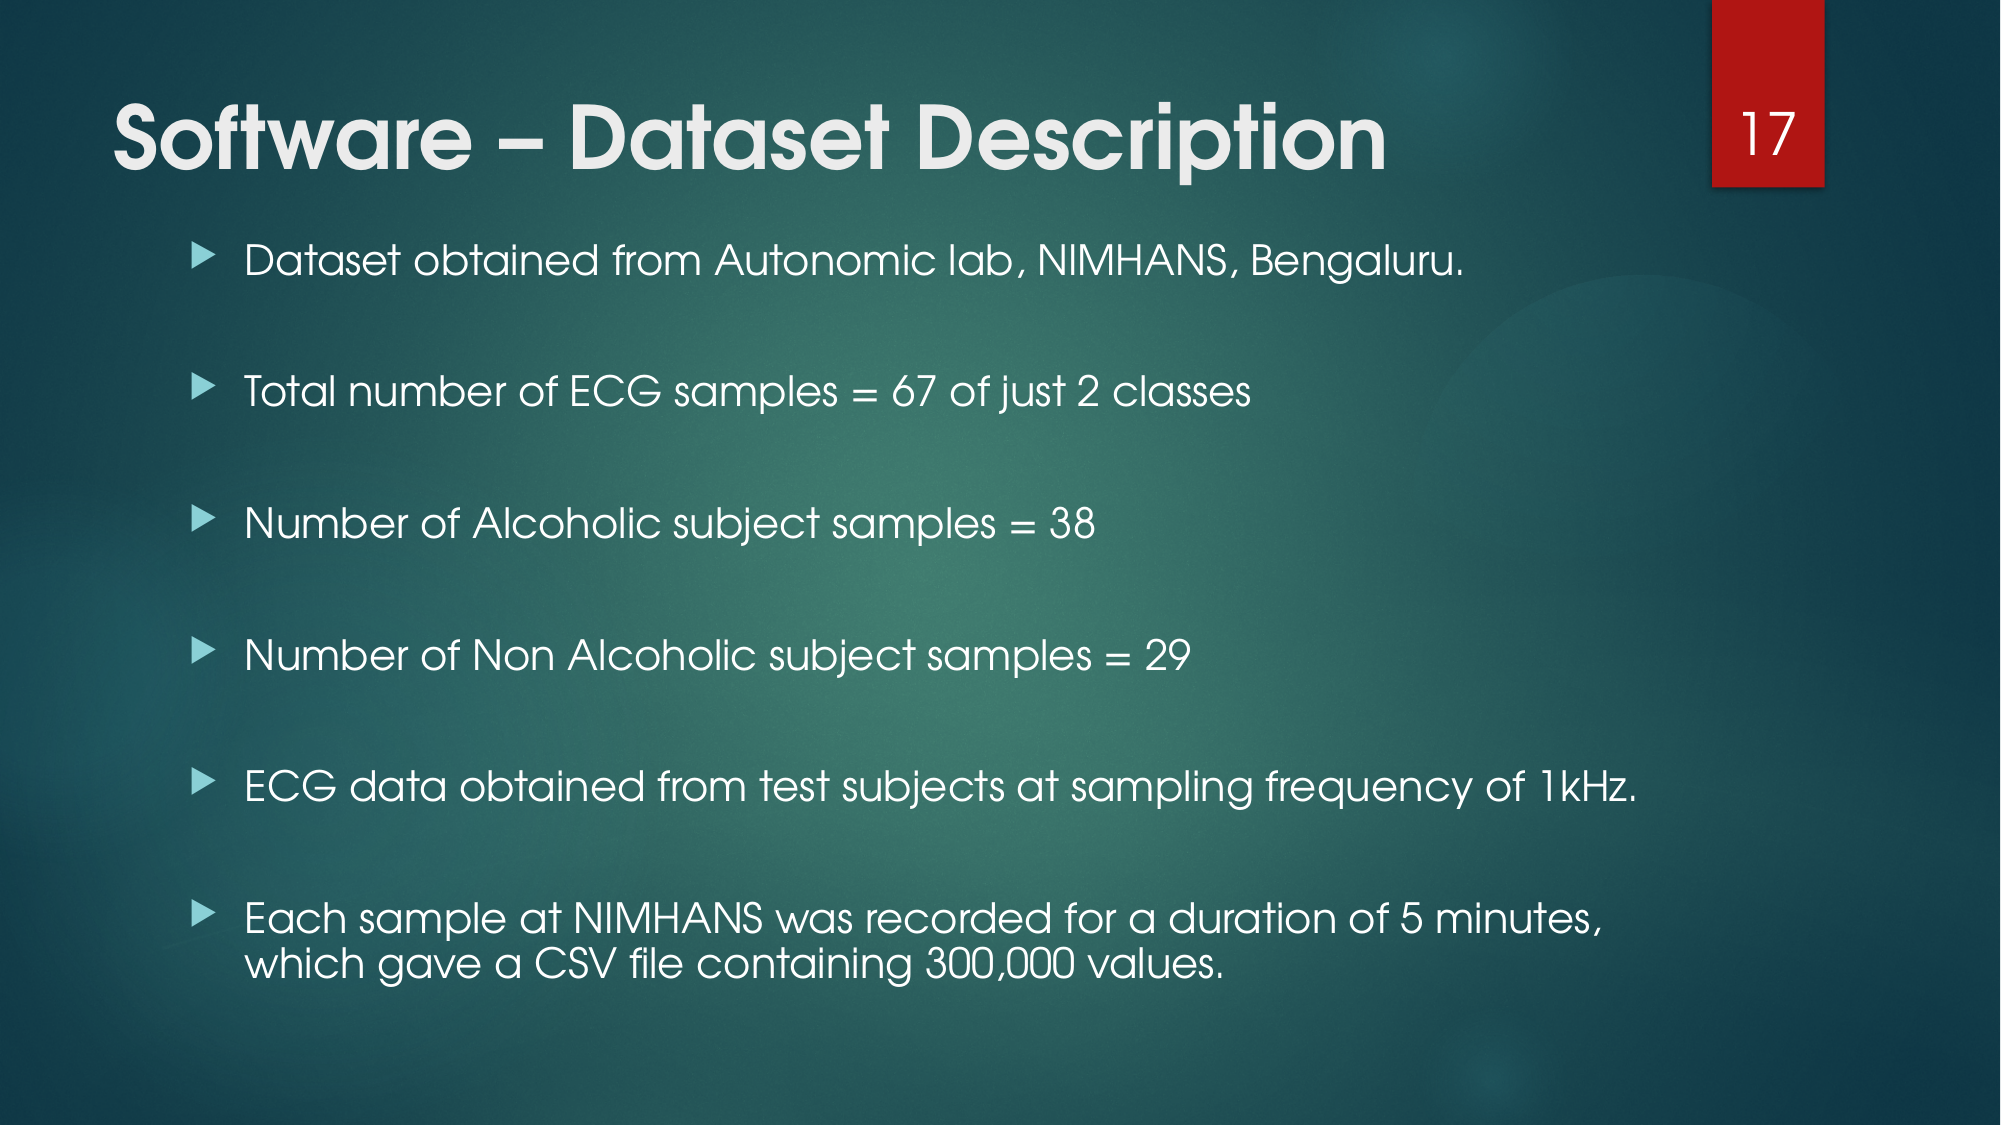

# Software – Dataset Description
17
Dataset obtained from Autonomic lab, NIMHANS, Bengaluru.

Total number of ECG samples = 67 of just 2 classes

Number of Alcoholic subject samples = 38

Number of Non Alcoholic subject samples = 29

ECG data obtained from test subjects at sampling frequency of 1kHz.

Each sample at NIMHANS was recorded for a duration of 5 minutes, which gave a CSV file containing 300,000 values.